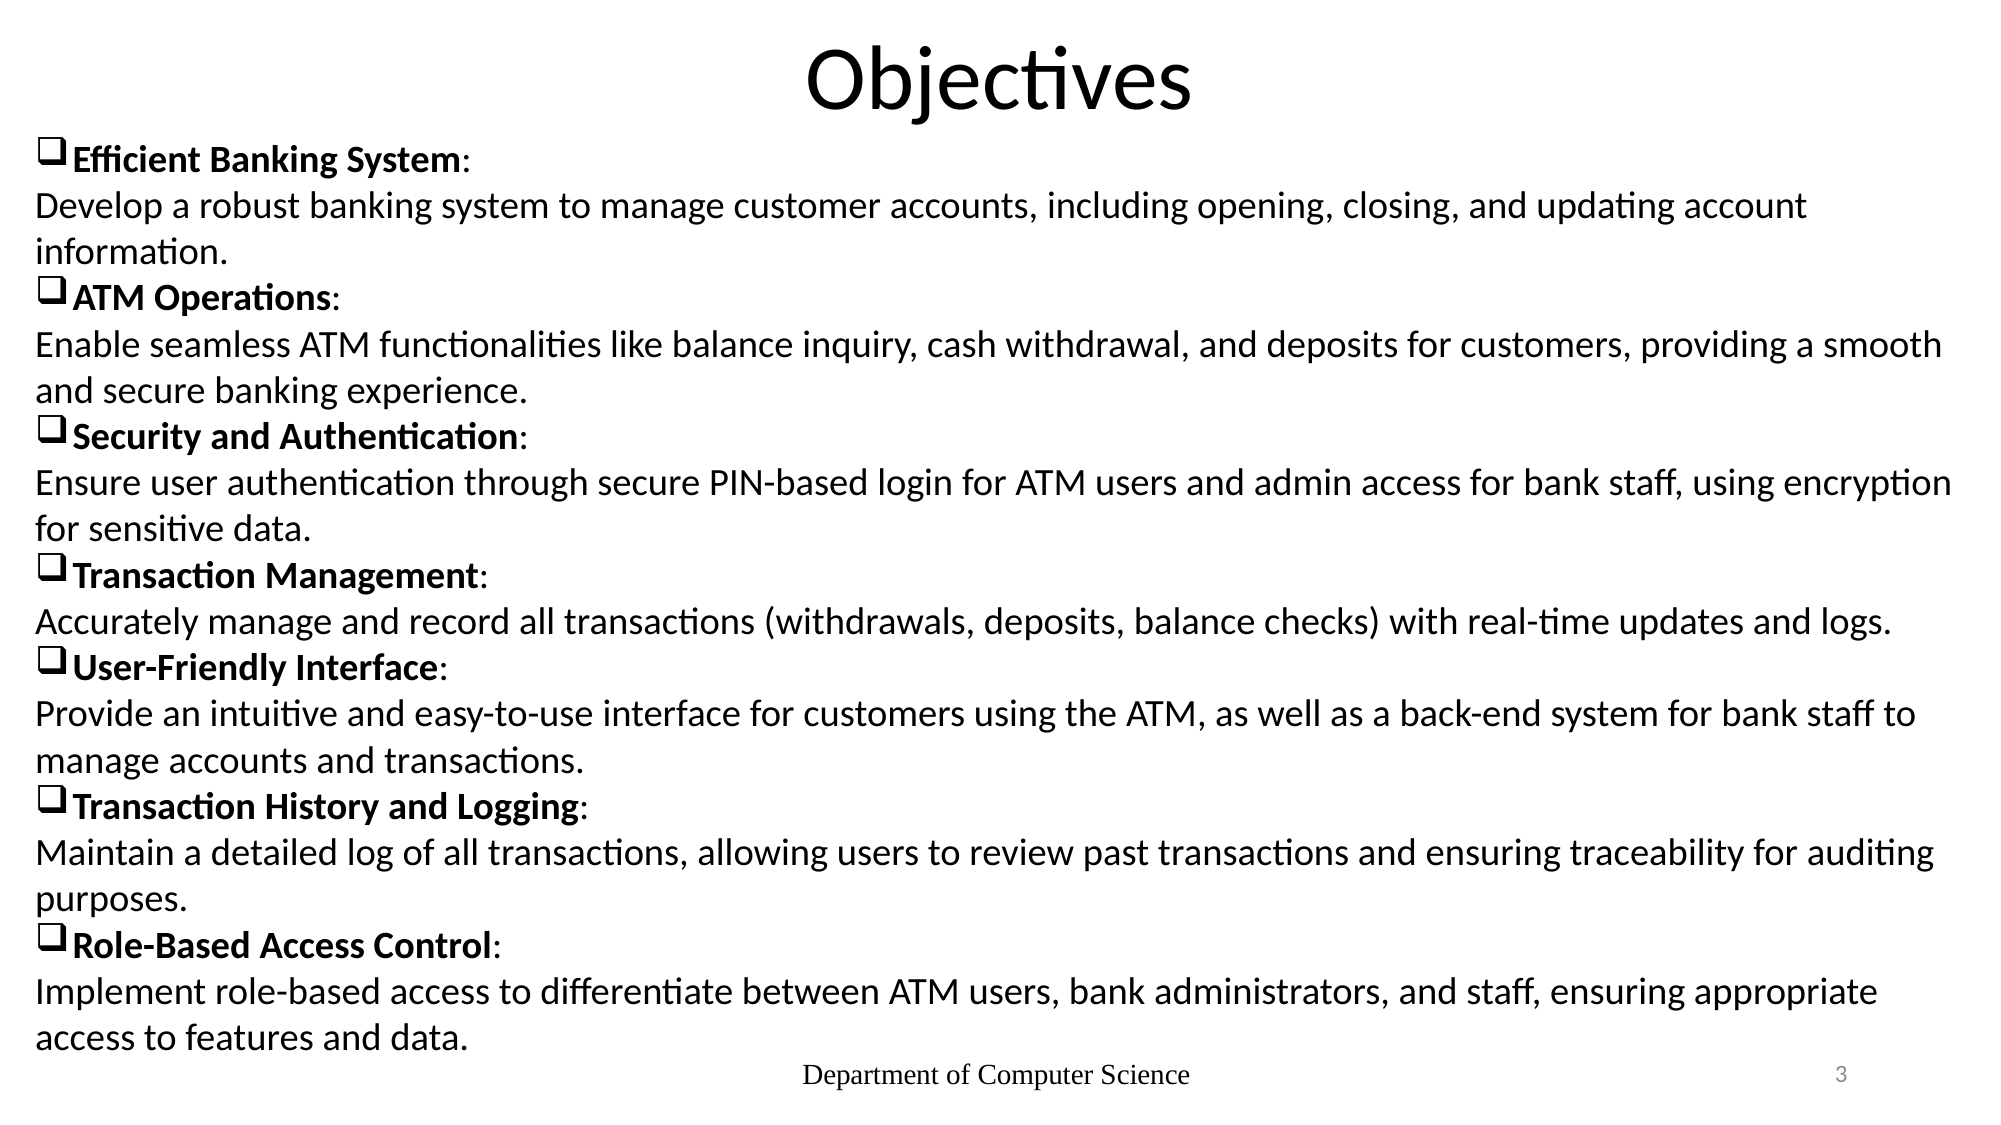

# Objectives
Efficient Banking System:
Develop a robust banking system to manage customer accounts, including opening, closing, and updating account information.
ATM Operations:
Enable seamless ATM functionalities like balance inquiry, cash withdrawal, and deposits for customers, providing a smooth and secure banking experience.
Security and Authentication:
Ensure user authentication through secure PIN-based login for ATM users and admin access for bank staff, using encryption for sensitive data.
Transaction Management:
Accurately manage and record all transactions (withdrawals, deposits, balance checks) with real-time updates and logs.
User-Friendly Interface:
Provide an intuitive and easy-to-use interface for customers using the ATM, as well as a back-end system for bank staff to manage accounts and transactions.
Transaction History and Logging:
Maintain a detailed log of all transactions, allowing users to review past transactions and ensuring traceability for auditing purposes.
Role-Based Access Control:
Implement role-based access to differentiate between ATM users, bank administrators, and staff, ensuring appropriate access to features and data.
Department of Computer Science
3